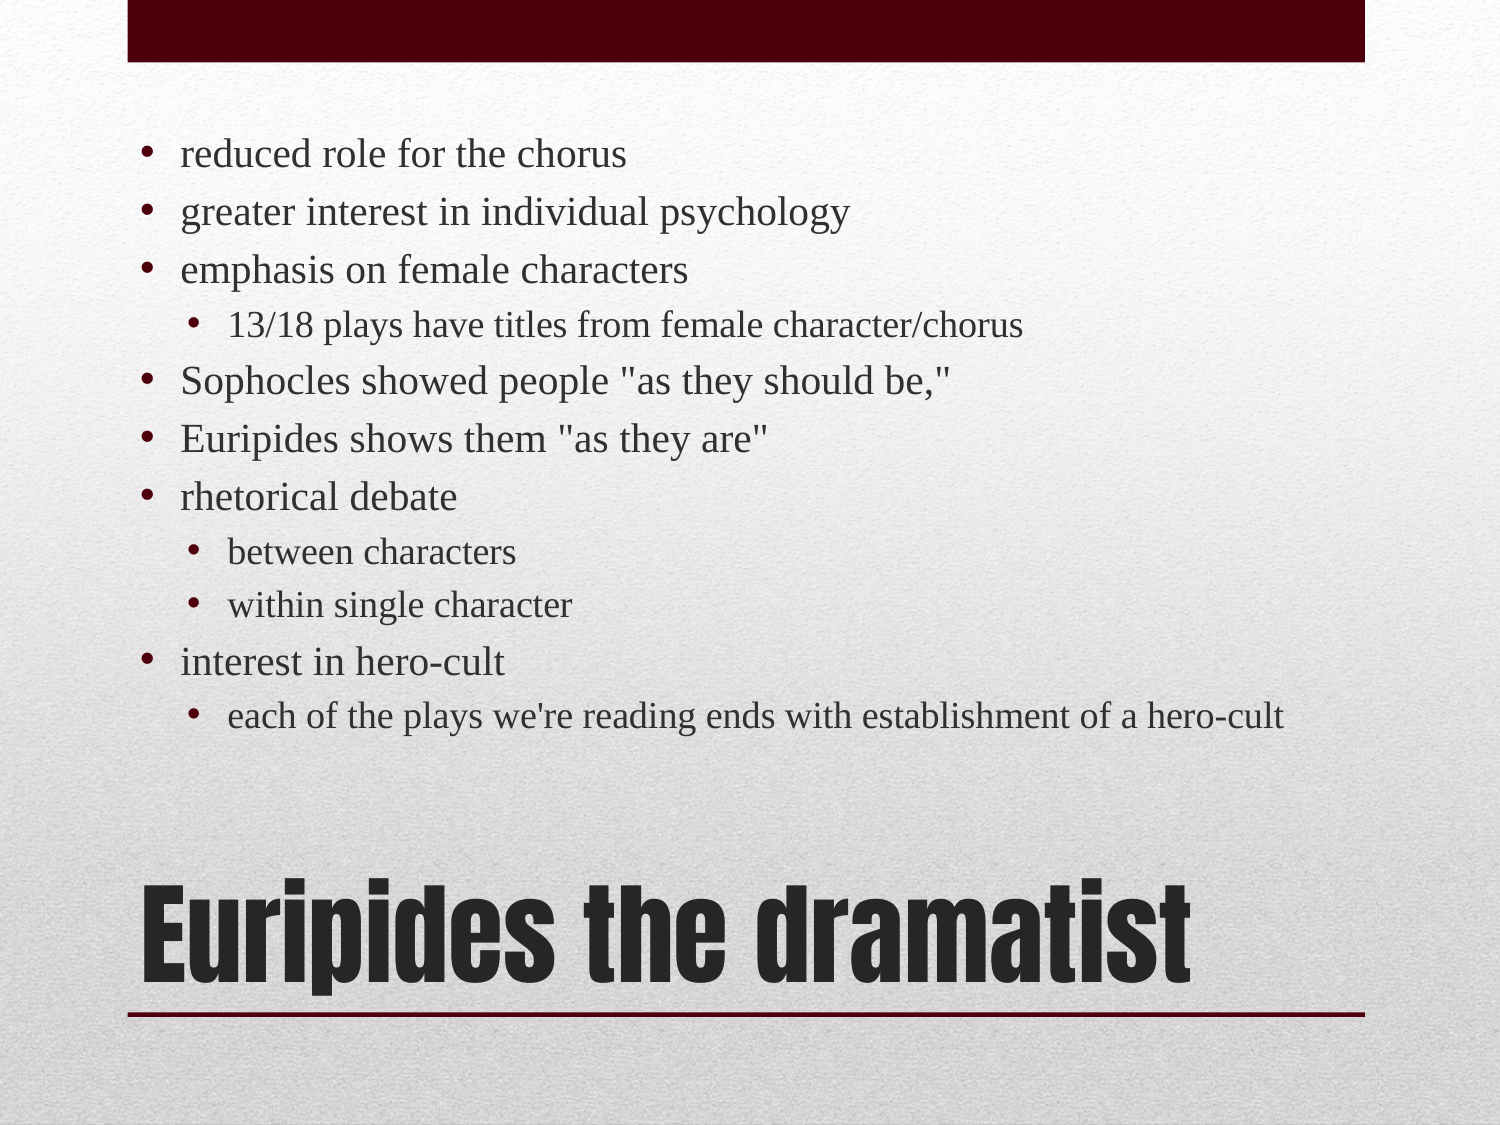

reduced role for the chorus
greater interest in individual psychology
emphasis on female characters
13/18 plays have titles from female character/chorus
Sophocles showed people "as they should be,"
Euripides shows them "as they are"
rhetorical debate
between characters
within single character
interest in hero-cult
each of the plays we're reading ends with establishment of a hero-cult
# Euripides the dramatist